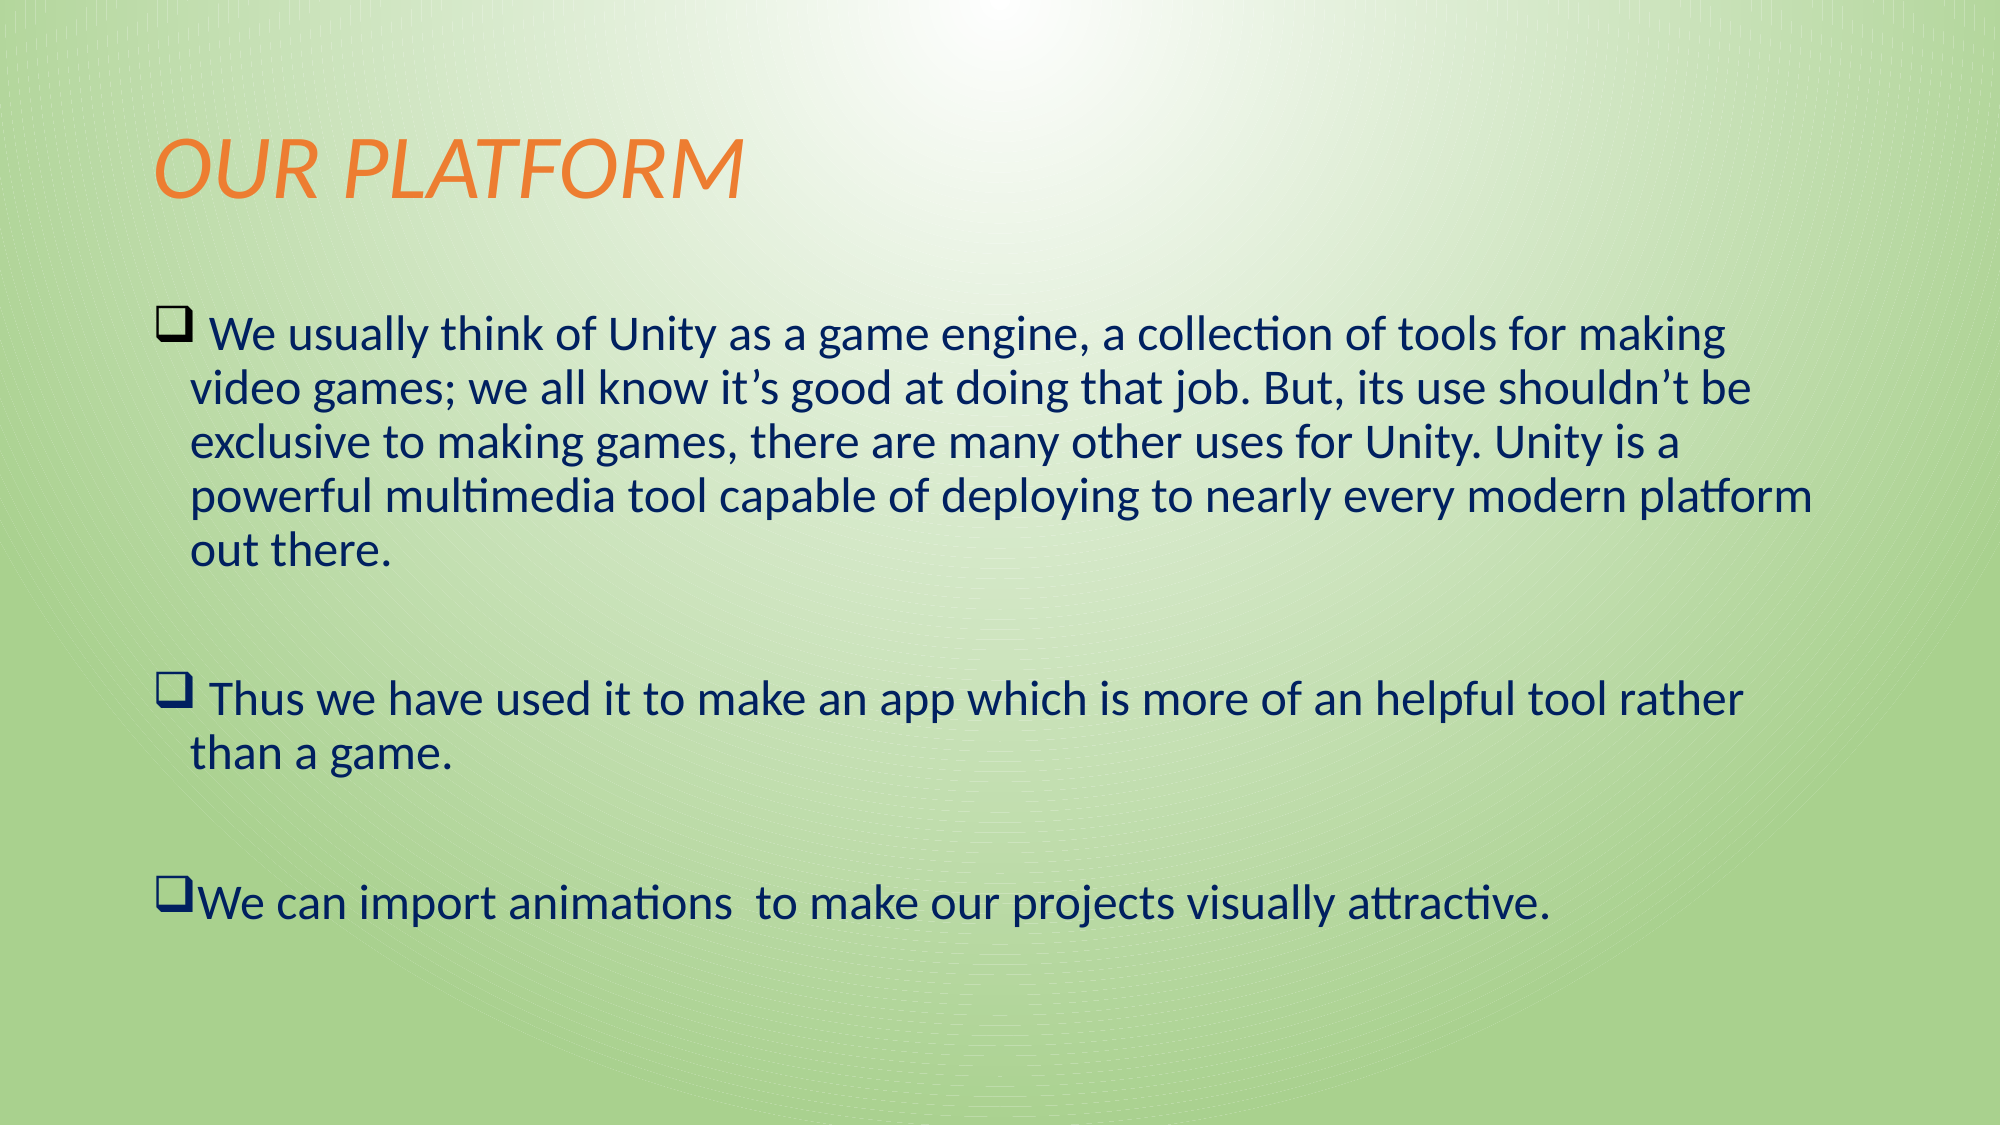

# OUR PLATFORM
 We usually think of Unity as a game engine, a collection of tools for making video games; we all know it’s good at doing that job. But, its use shouldn’t be exclusive to making games, there are many other uses for Unity. Unity is a powerful multimedia tool capable of deploying to nearly every modern platform out there.

 Thus we have used it to make an app which is more of an helpful tool rather than a game.

We can import animations  to make our projects visually attractive.